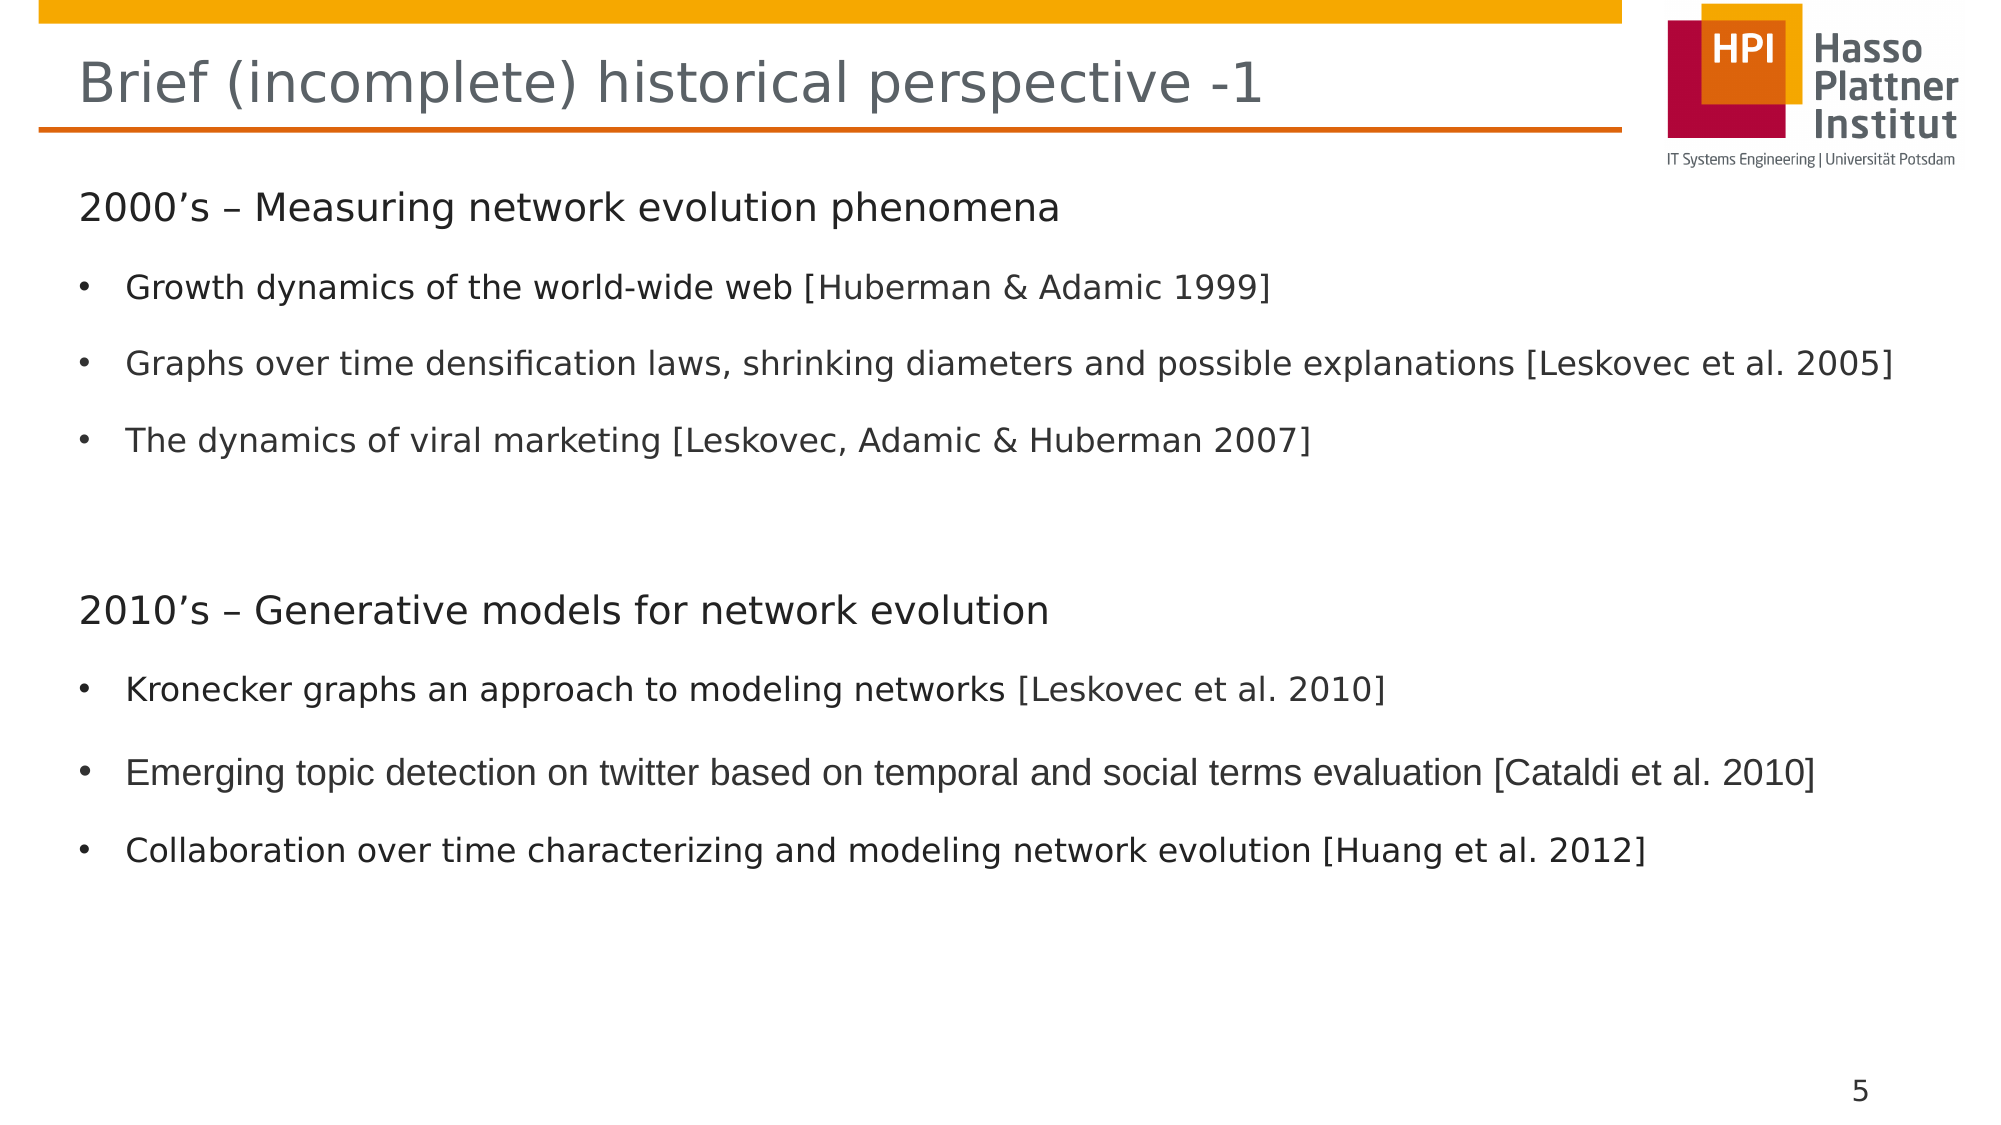

# Brief (incomplete) historical perspective -1
2000’s – Measuring network evolution phenomena
Growth dynamics of the world-wide web [Huberman & Adamic 1999]
Graphs over time densification laws, shrinking diameters and possible explanations [Leskovec et al. 2005]
The dynamics of viral marketing [Leskovec, Adamic & Huberman 2007]

2010’s – Generative models for network evolution
Kronecker graphs an approach to modeling networks [Leskovec et al. 2010]
Emerging topic detection on twitter based on temporal and social terms evaluation [Cataldi et al. 2010]
Collaboration over time characterizing and modeling network evolution [Huang et al. 2012]
5